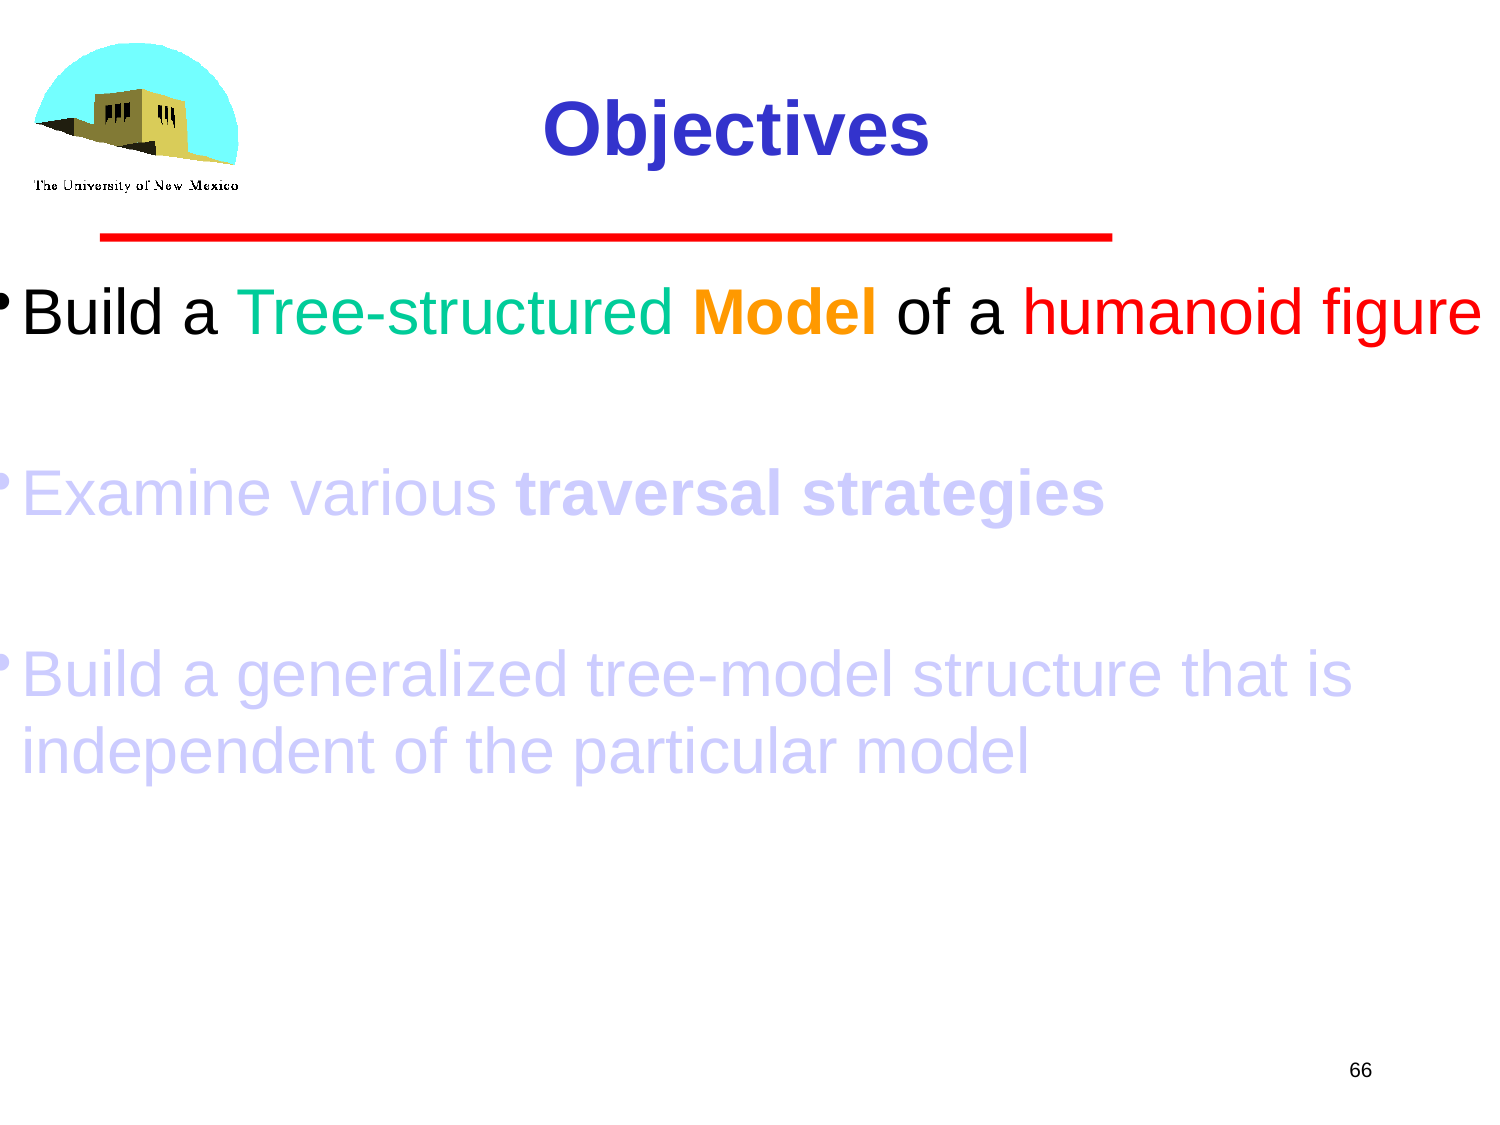

Objectives
Build a Tree-structured Model of a humanoid figure

Examine various traversal strategies

Build a generalized tree-model structure that is independent of the particular model
66